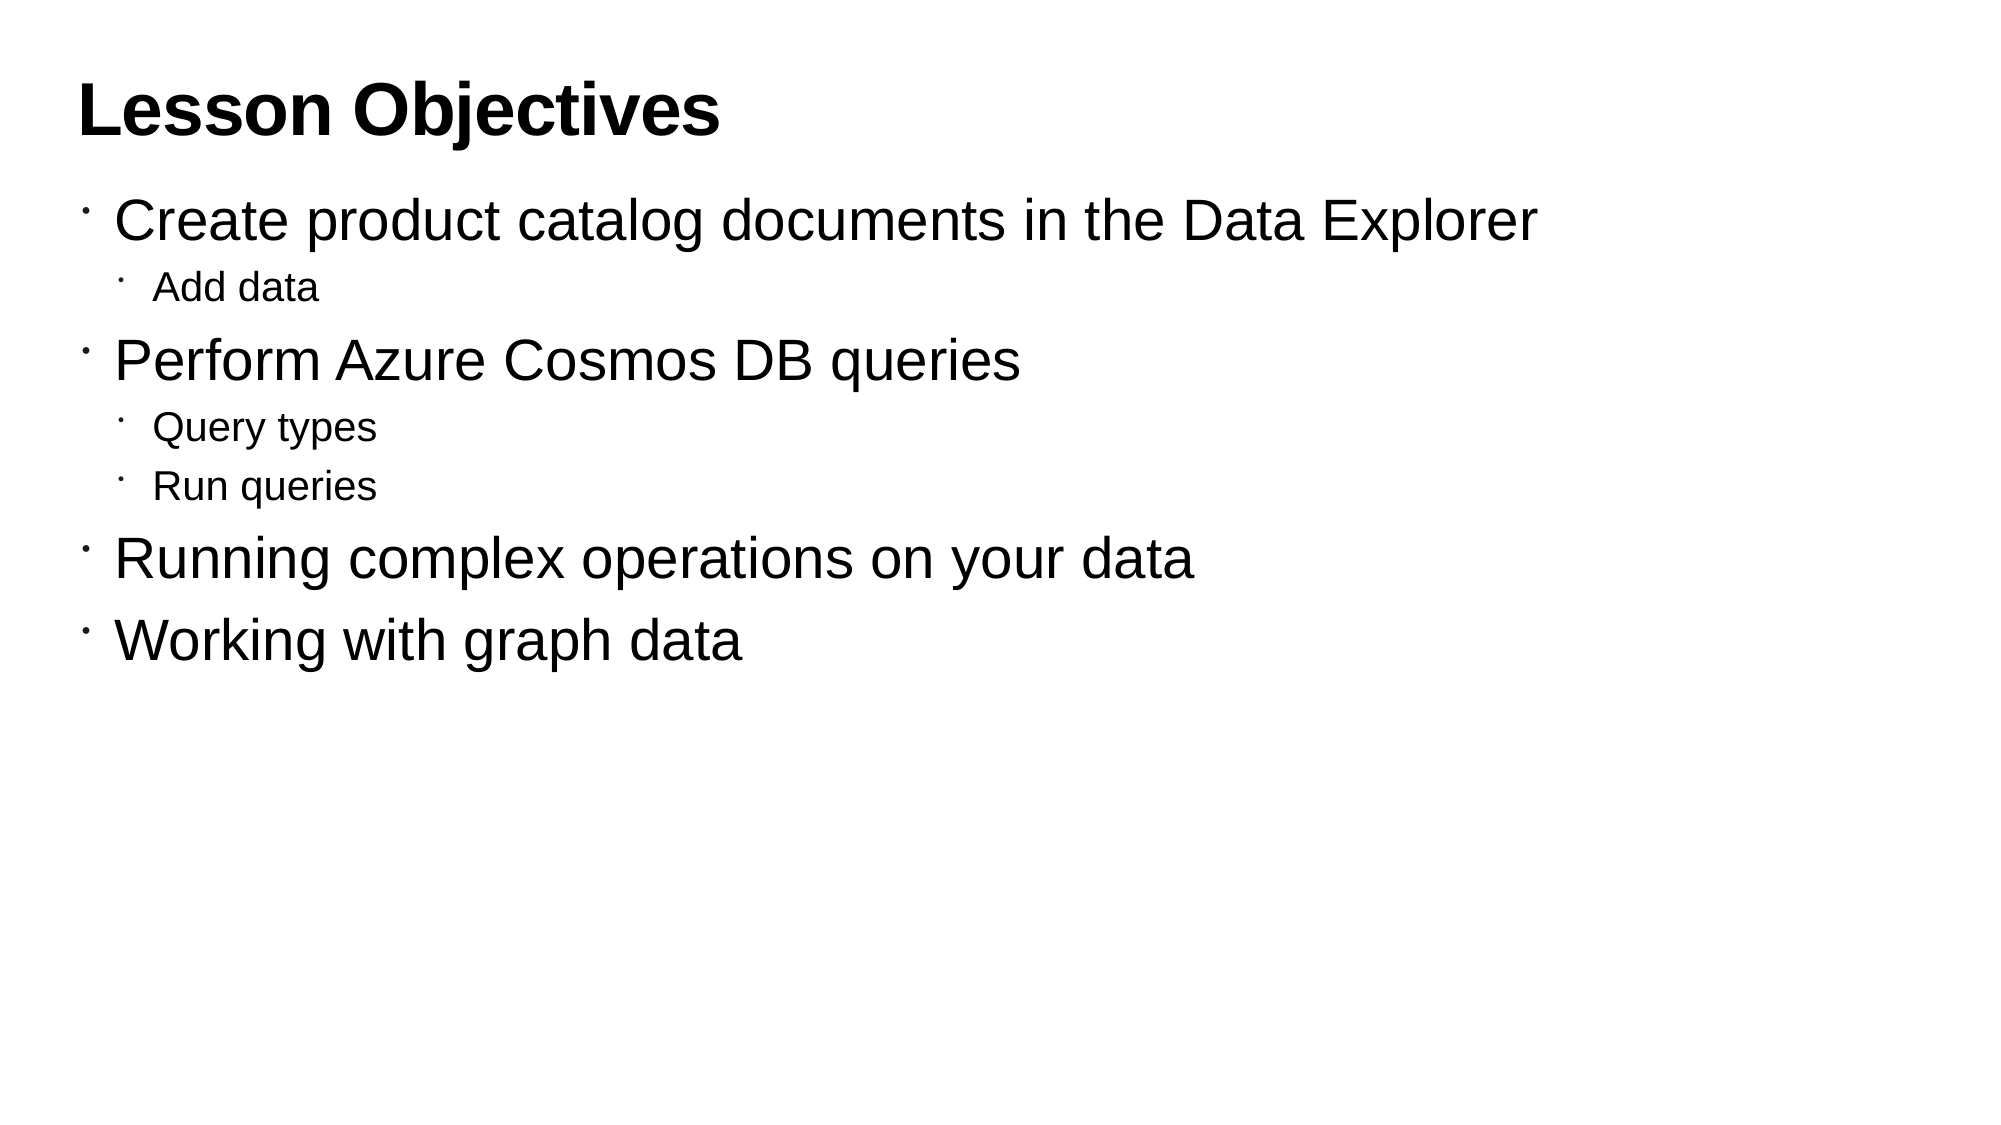

# Lesson Objectives
Create product catalog documents in the Data Explorer
Add data
Perform Azure Cosmos DB queries
Query types
Run queries
Running complex operations on your data
Working with graph data